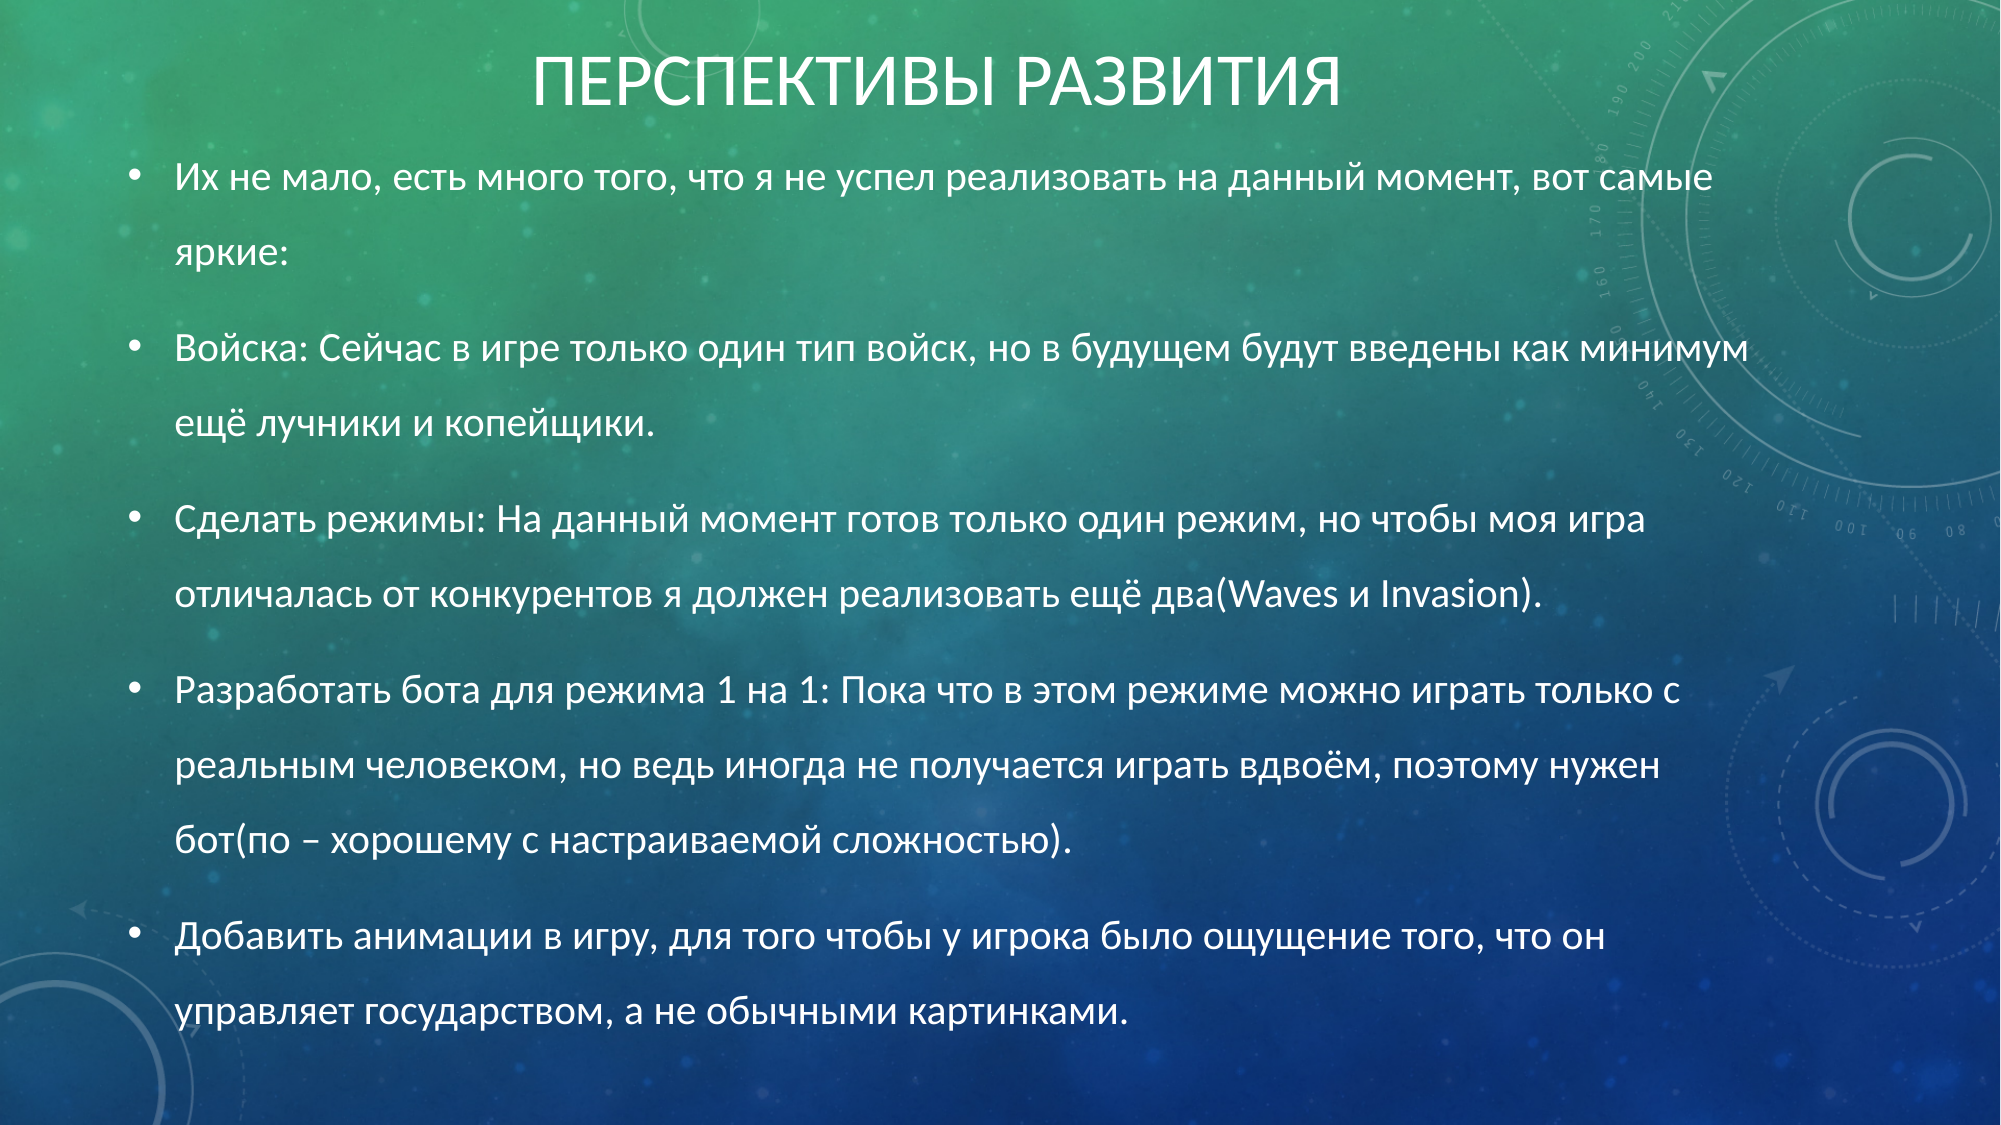

# Перспективы развития
Их не мало, есть много того, что я не успел реализовать на данный момент, вот самые яркие:
Войска: Сейчас в игре только один тип войск, но в будущем будут введены как минимум ещё лучники и копейщики.
Сделать режимы: На данный момент готов только один режим, но чтобы моя игра отличалась от конкурентов я должен реализовать ещё два(Waves и Invasion).
Разработать бота для режима 1 на 1: Пока что в этом режиме можно играть только с реальным человеком, но ведь иногда не получается играть вдвоём, поэтому нужен бот(по – хорошему с настраиваемой сложностью).
Добавить анимации в игру, для того чтобы у игрока было ощущение того, что он управляет государством, а не обычными картинками.